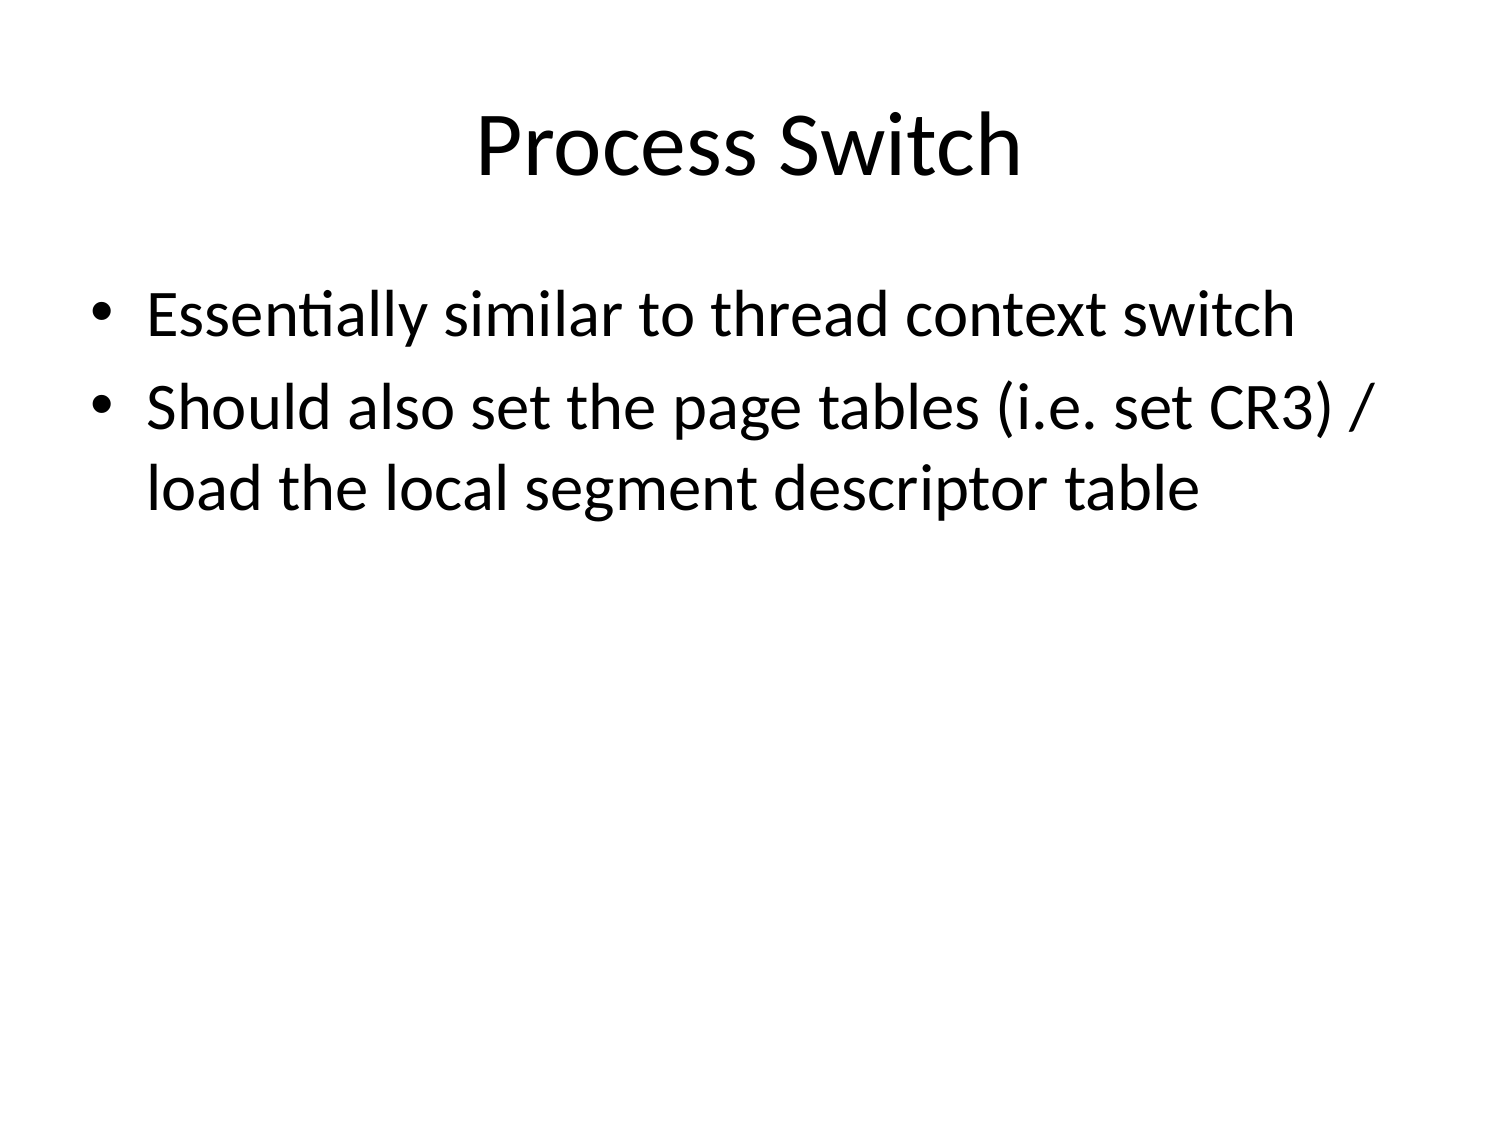

# Process Switch
Essentially similar to thread context switch
Should also set the page tables (i.e. set CR3) / load the local segment descriptor table